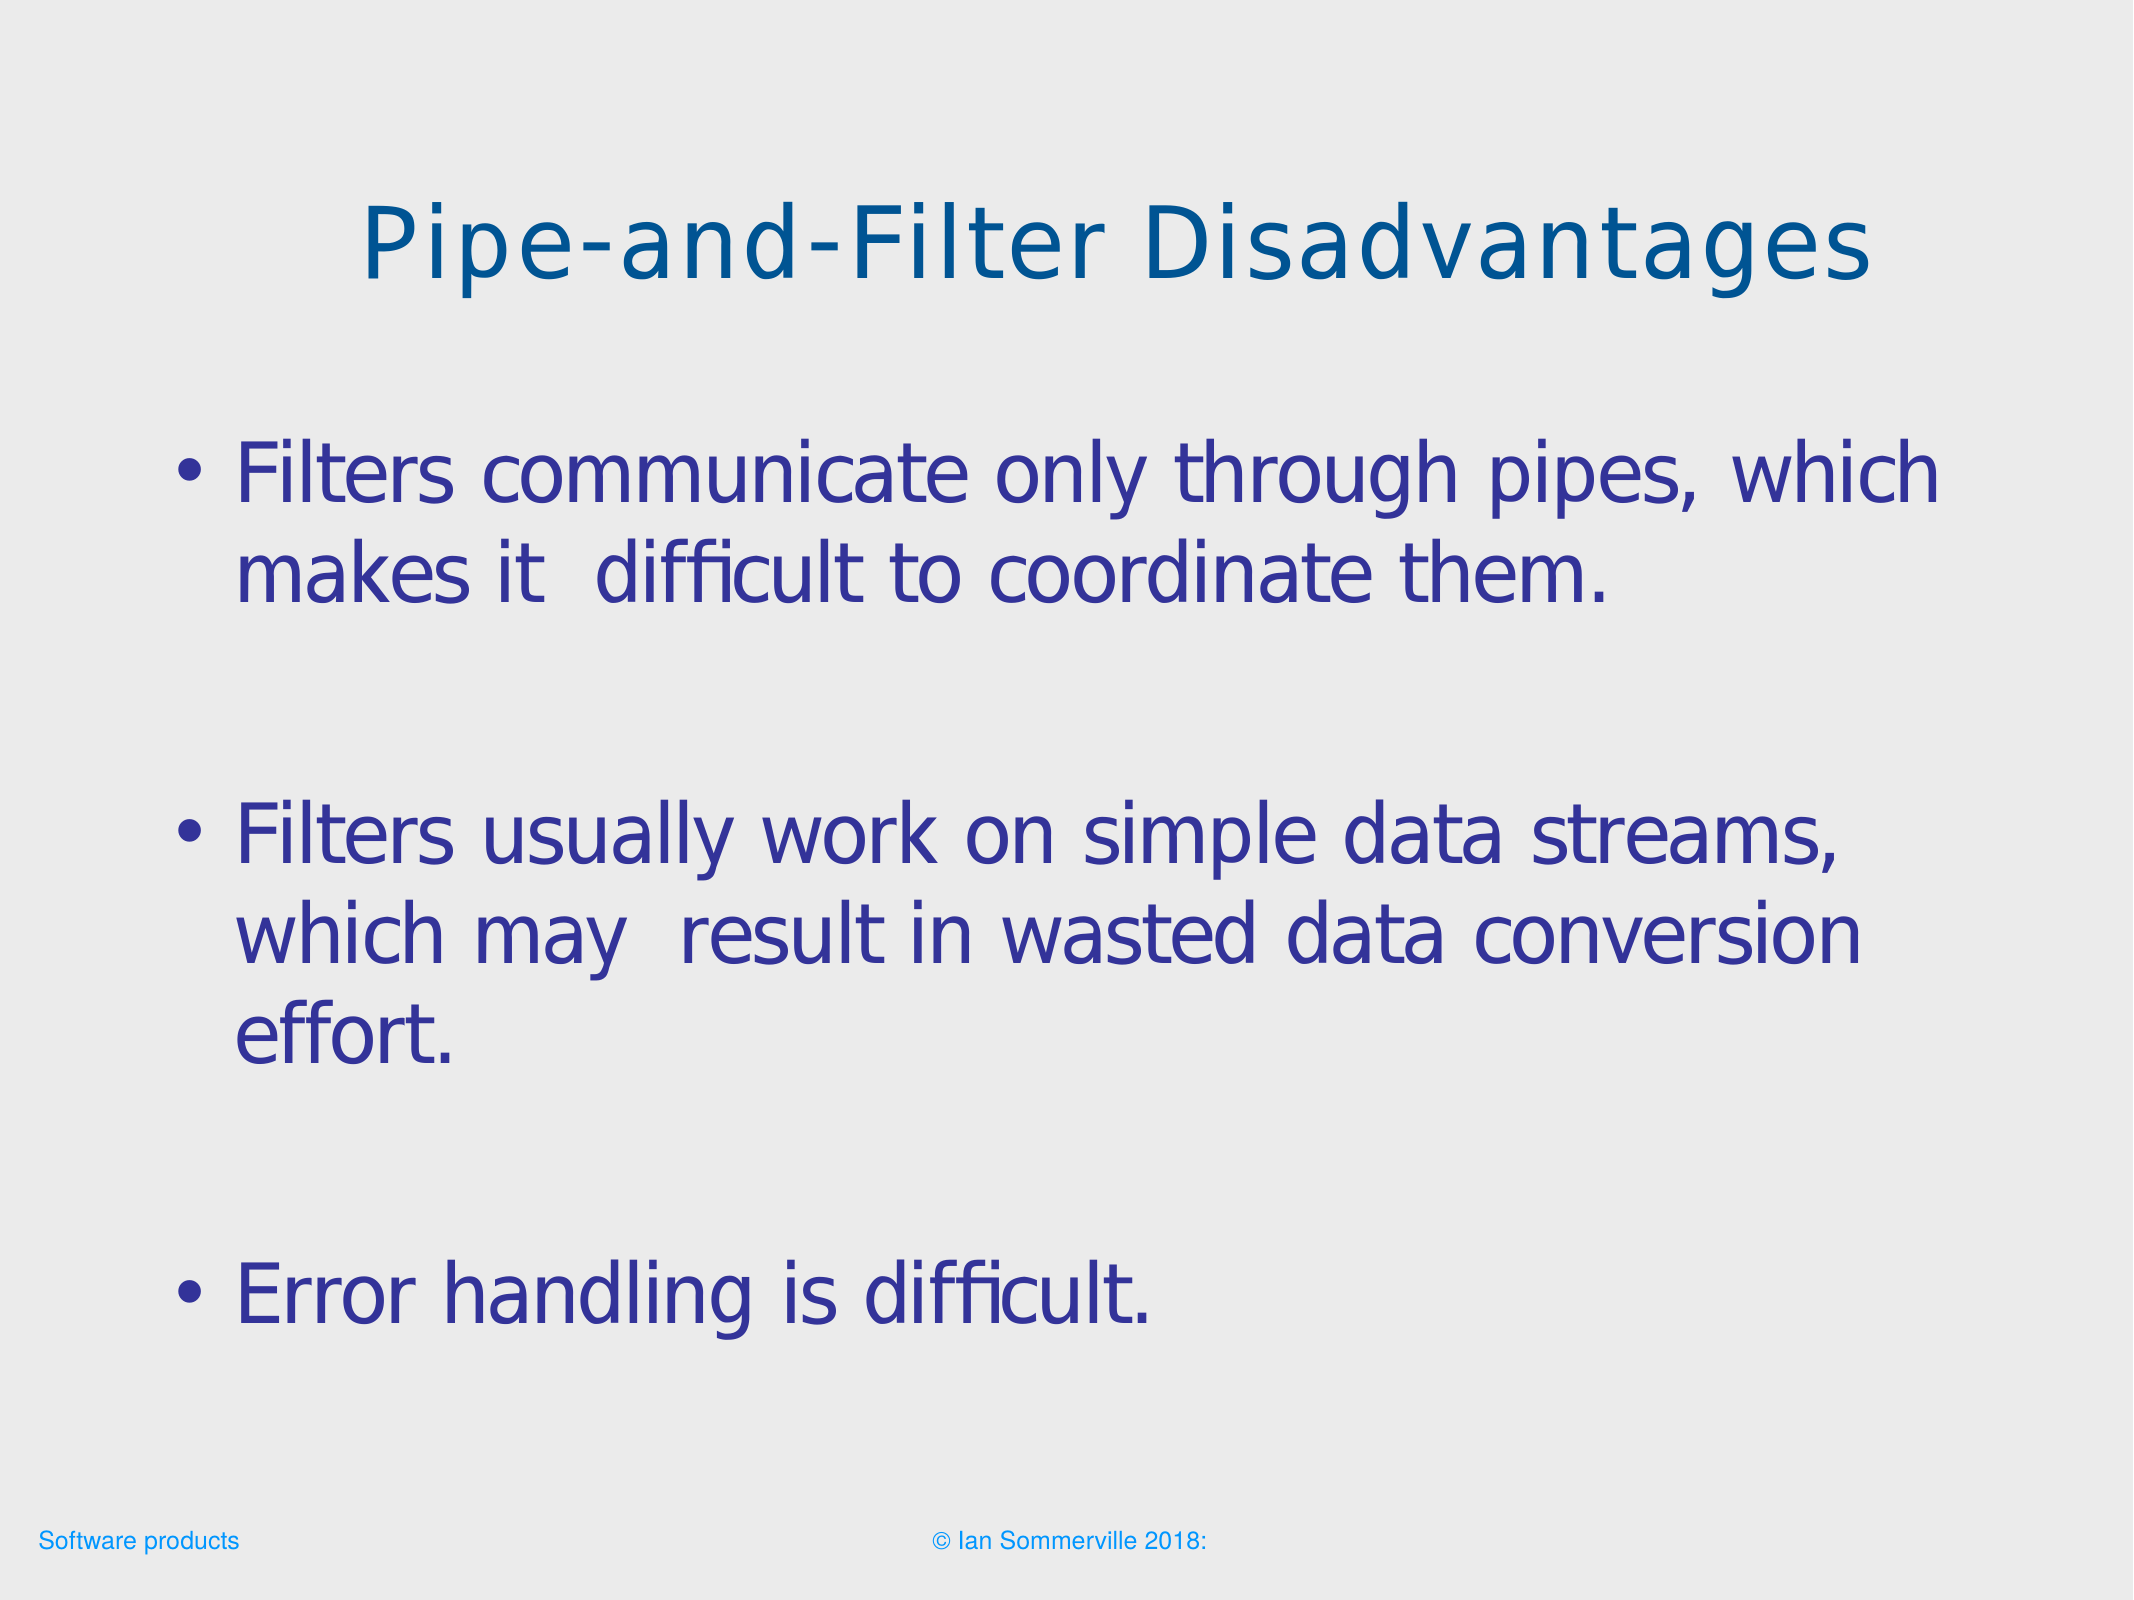

Pipe-and-Filter Disadvantages

Filters communicate only through pipes, which makes it  difficult to coordinate them.

Filters usually work on simple data streams, which may  result in wasted data conversion effort.

Error handling is difficult.